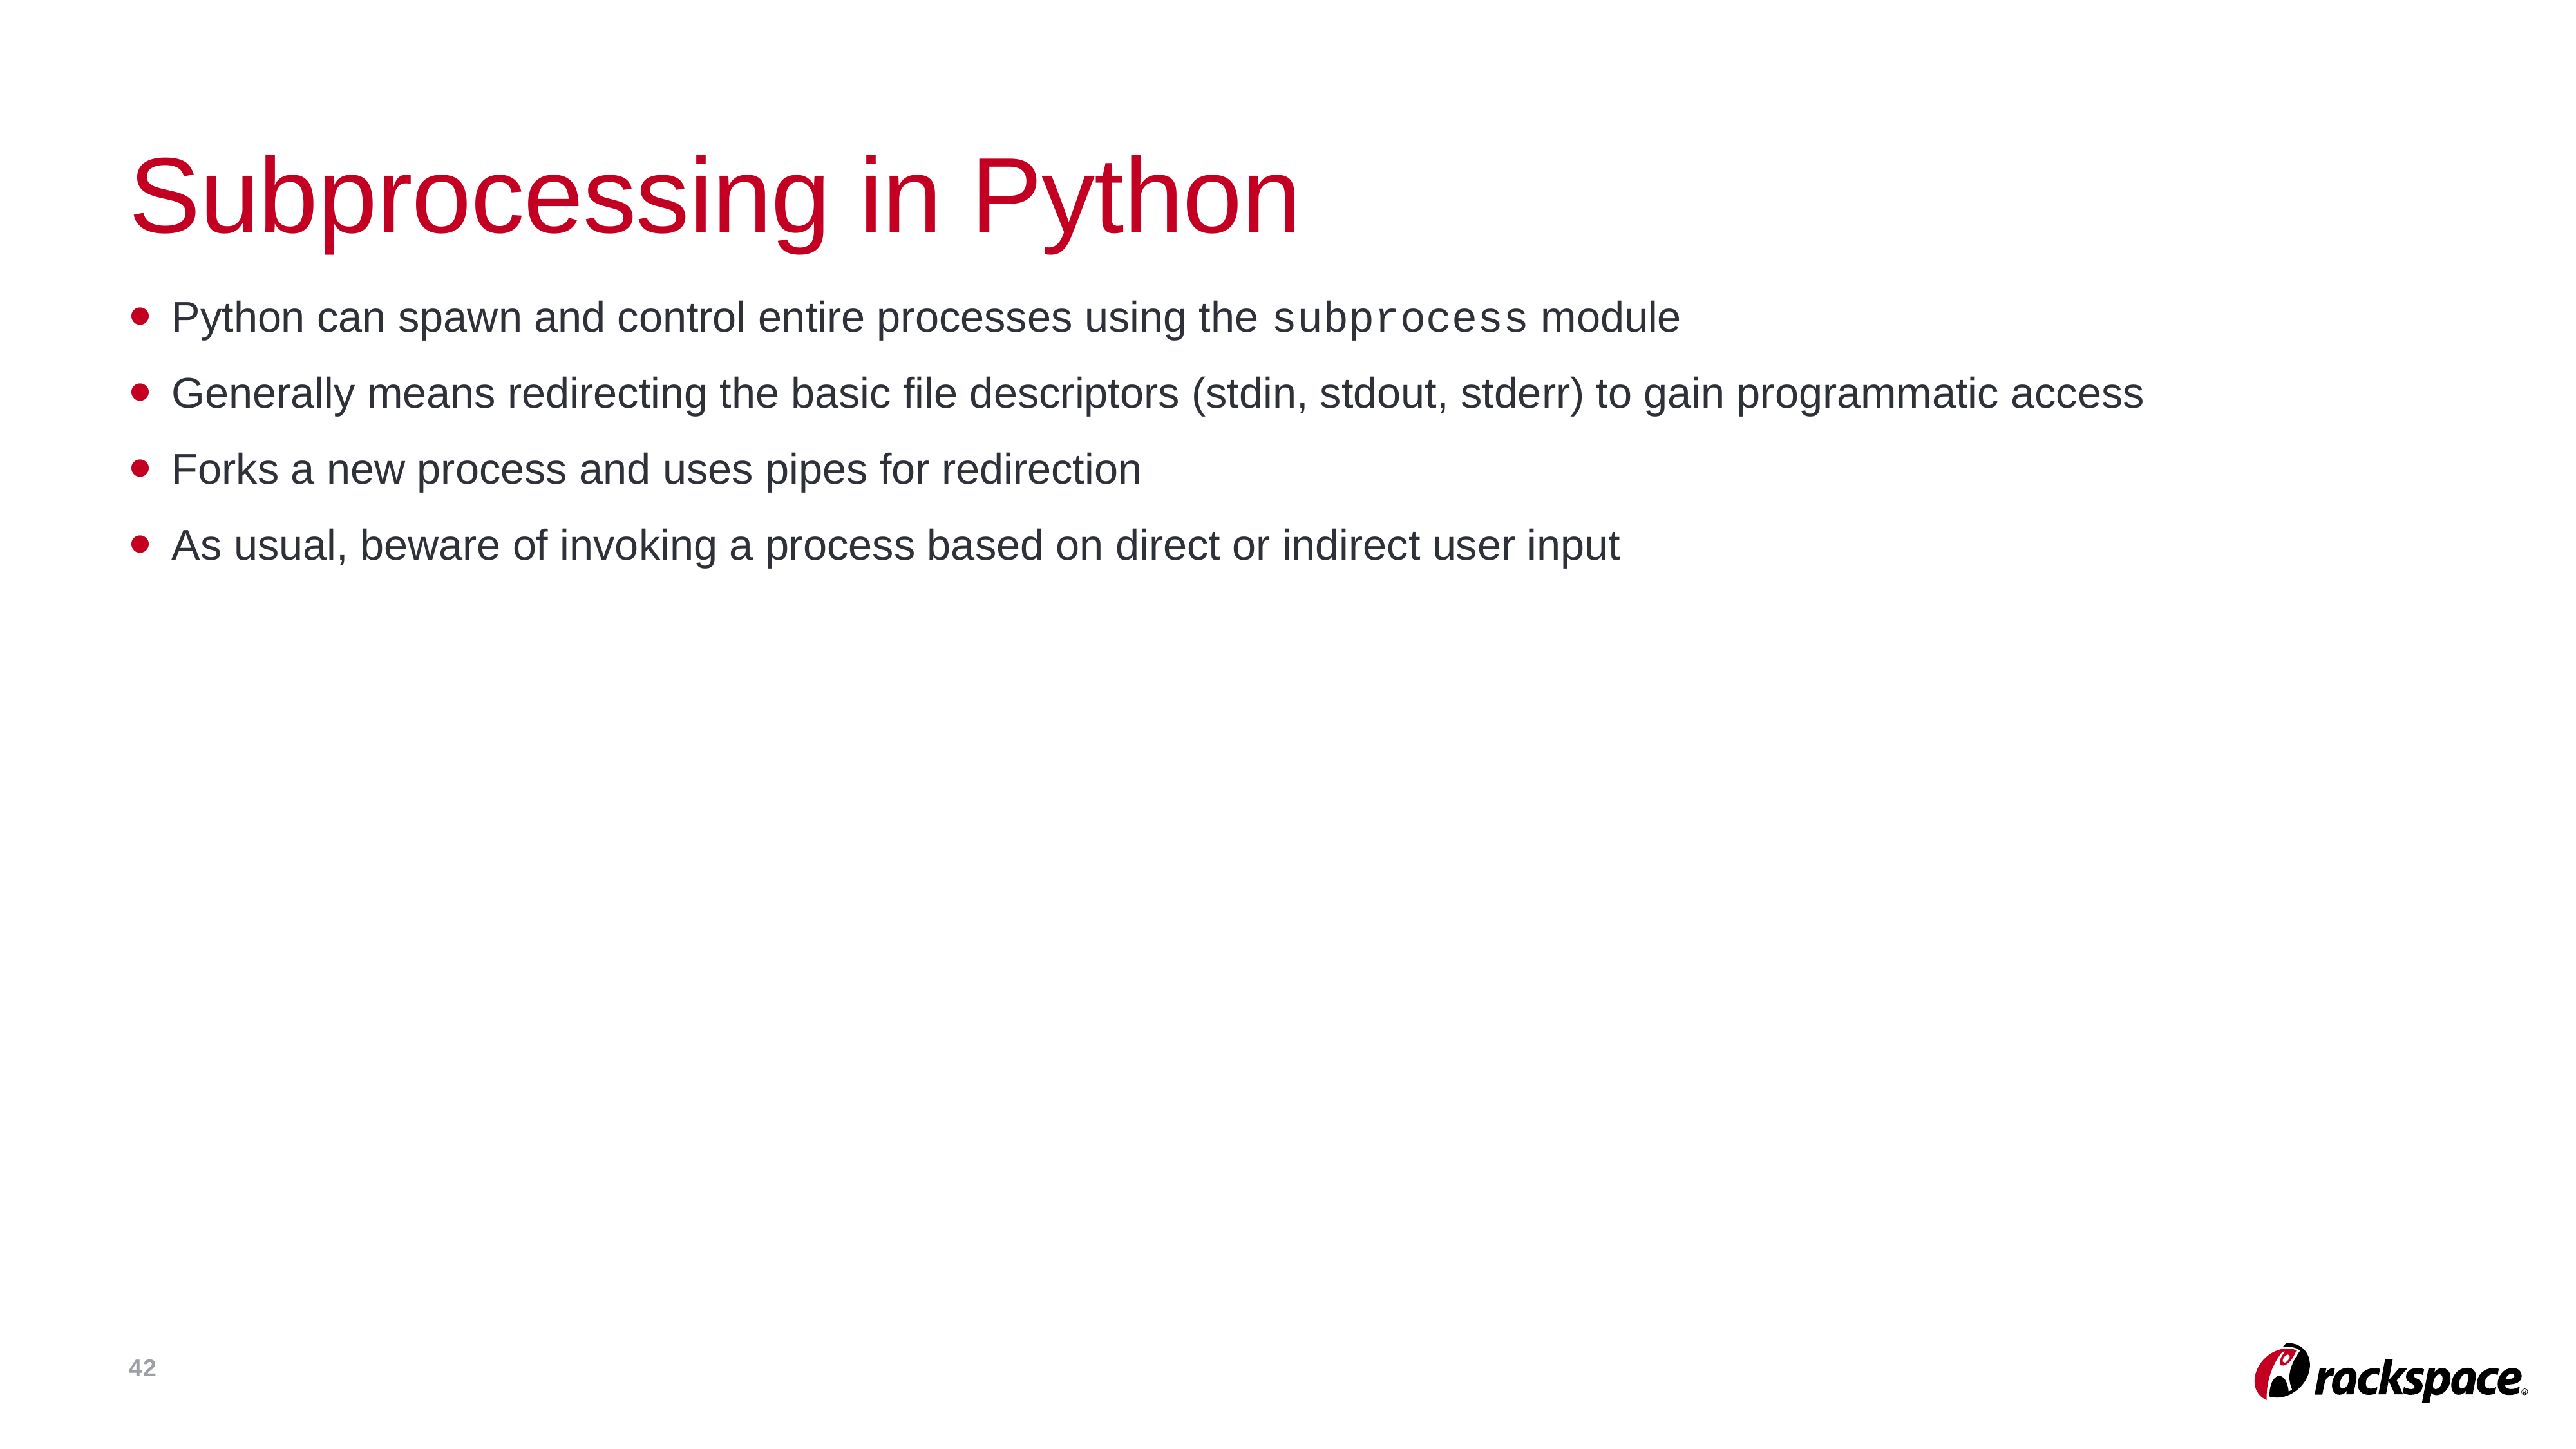

# Subprocessing in Python
Python can spawn and control entire processes using the subprocess module
Generally means redirecting the basic file descriptors (stdin, stdout, stderr) to gain programmatic access
Forks a new process and uses pipes for redirection
As usual, beware of invoking a process based on direct or indirect user input

42